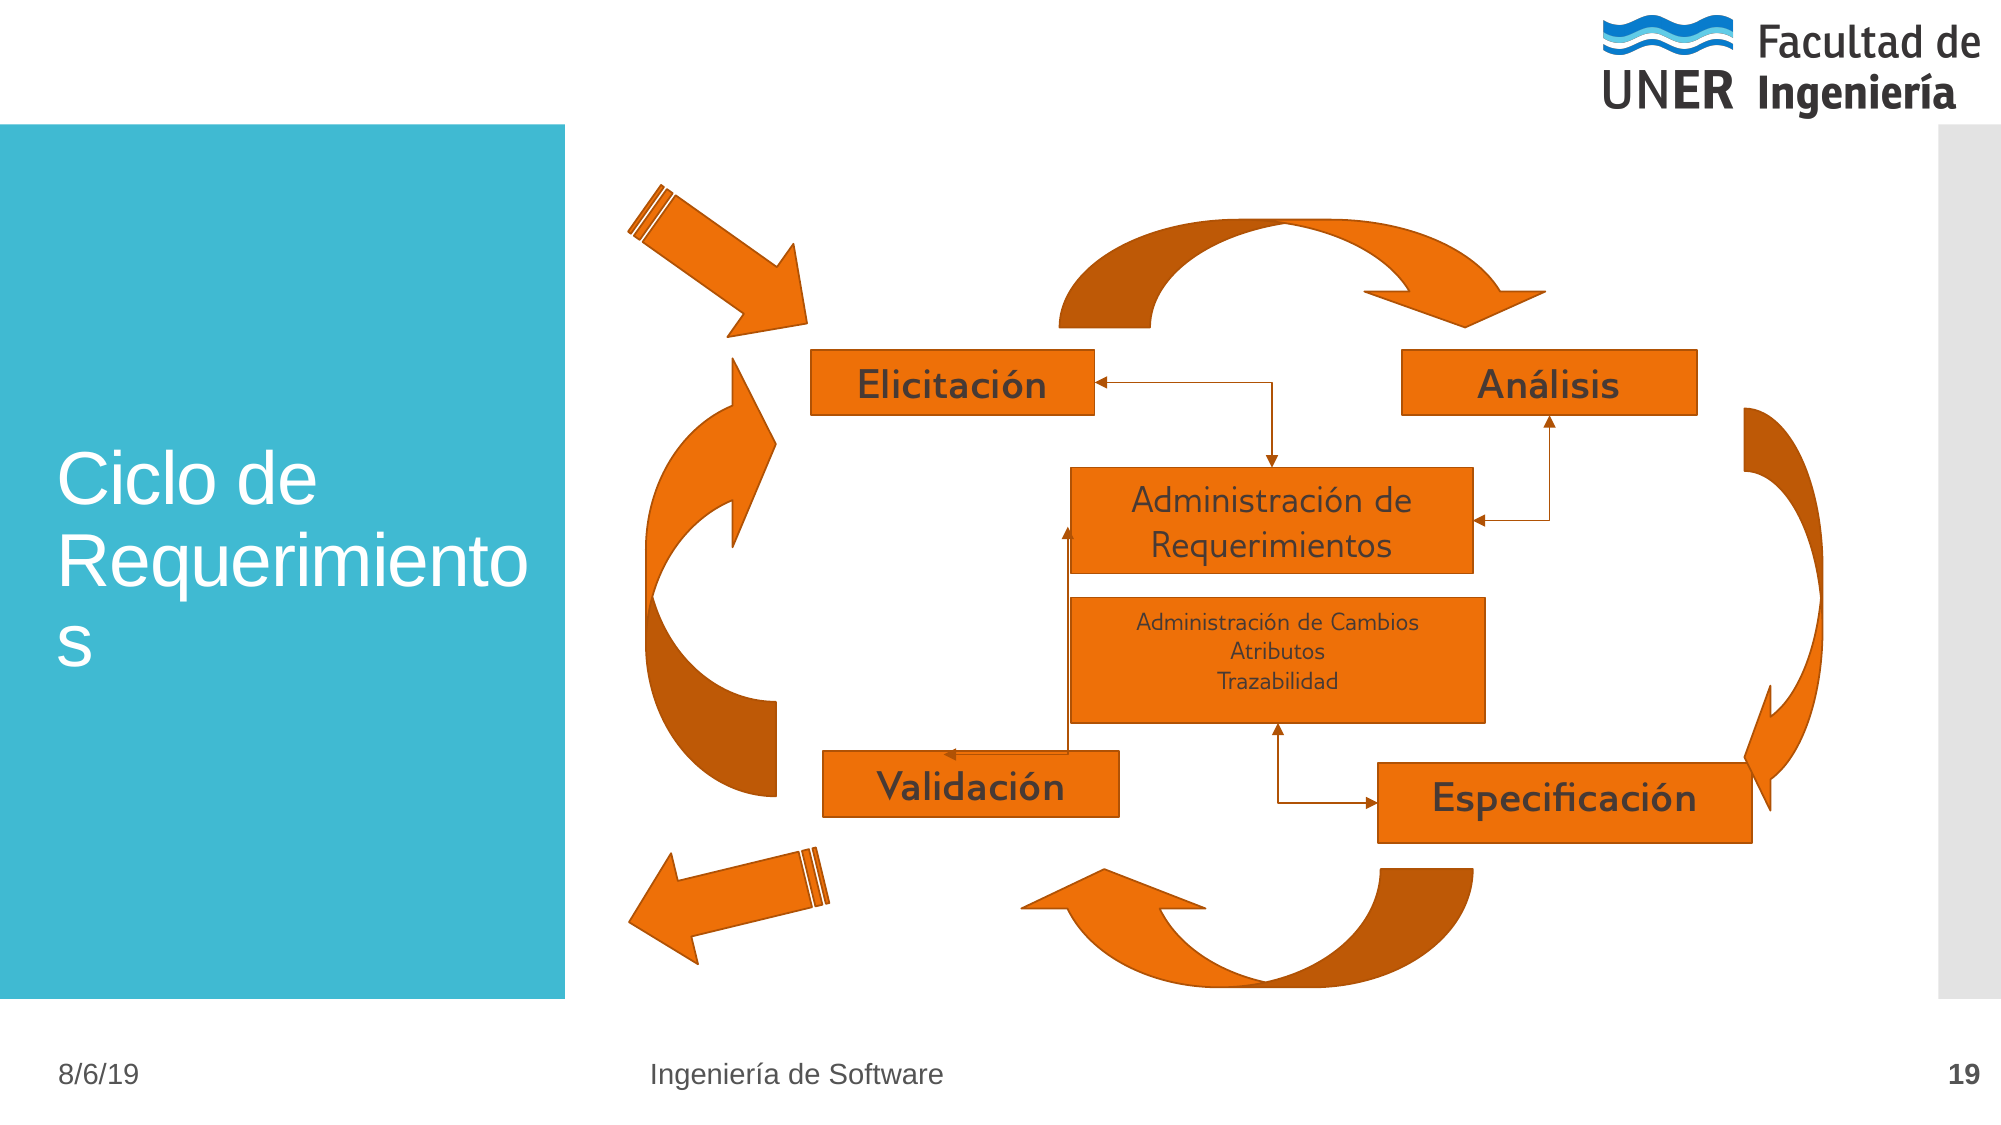

# Ciclo de Requerimientos

Elicitación
Análisis

Administración de Requerimientos
Administración de Cambios
Atributos
Trazabilidad
Validación
Especificación

8/6/19
Ingeniería de Software
19